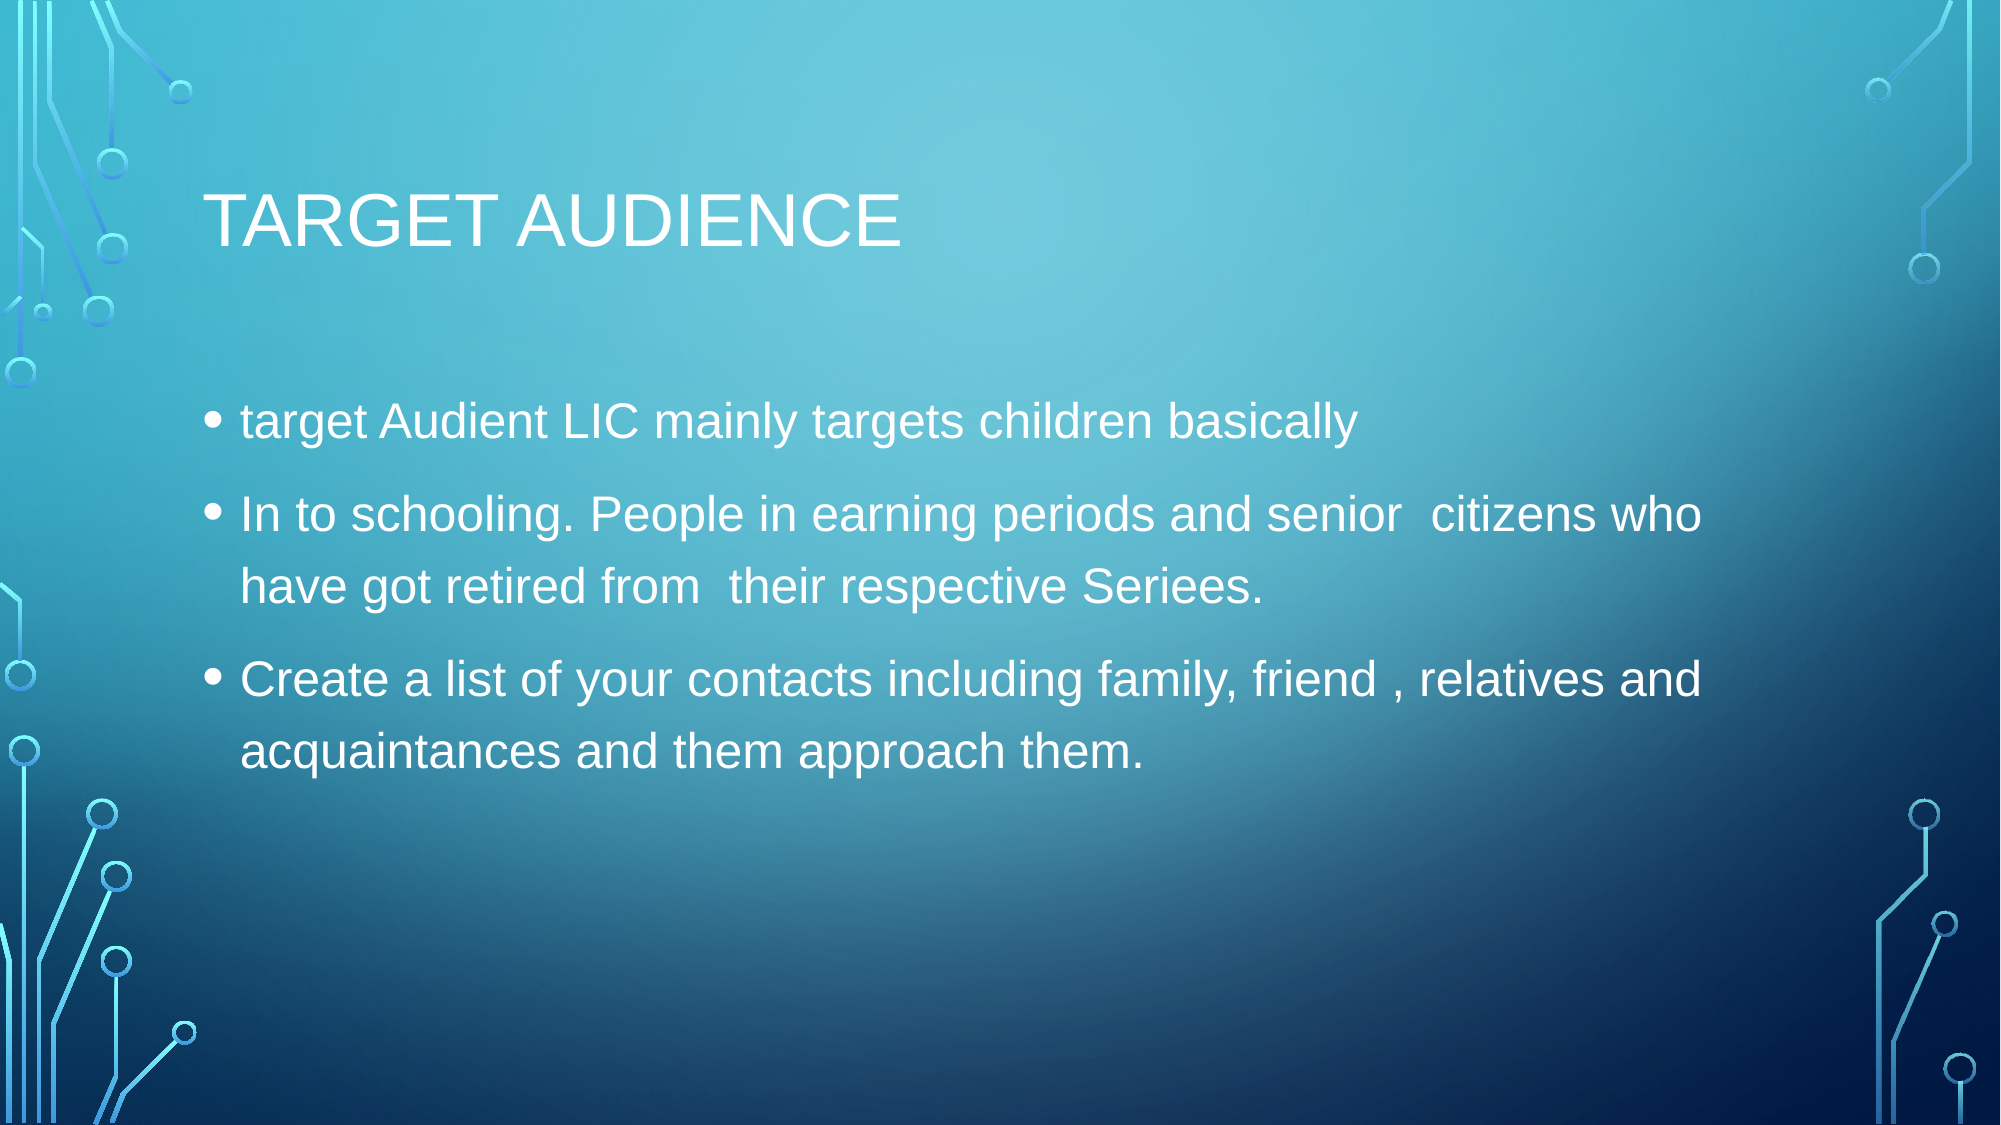

# Target audience
target Audient LIC mainly targets children basically
In to schooling. People in earning periods and senior  citizens who have got retired from  their respective Seriees.
Create a list of your contacts including family, friend , relatives and acquaintances and them approach them.